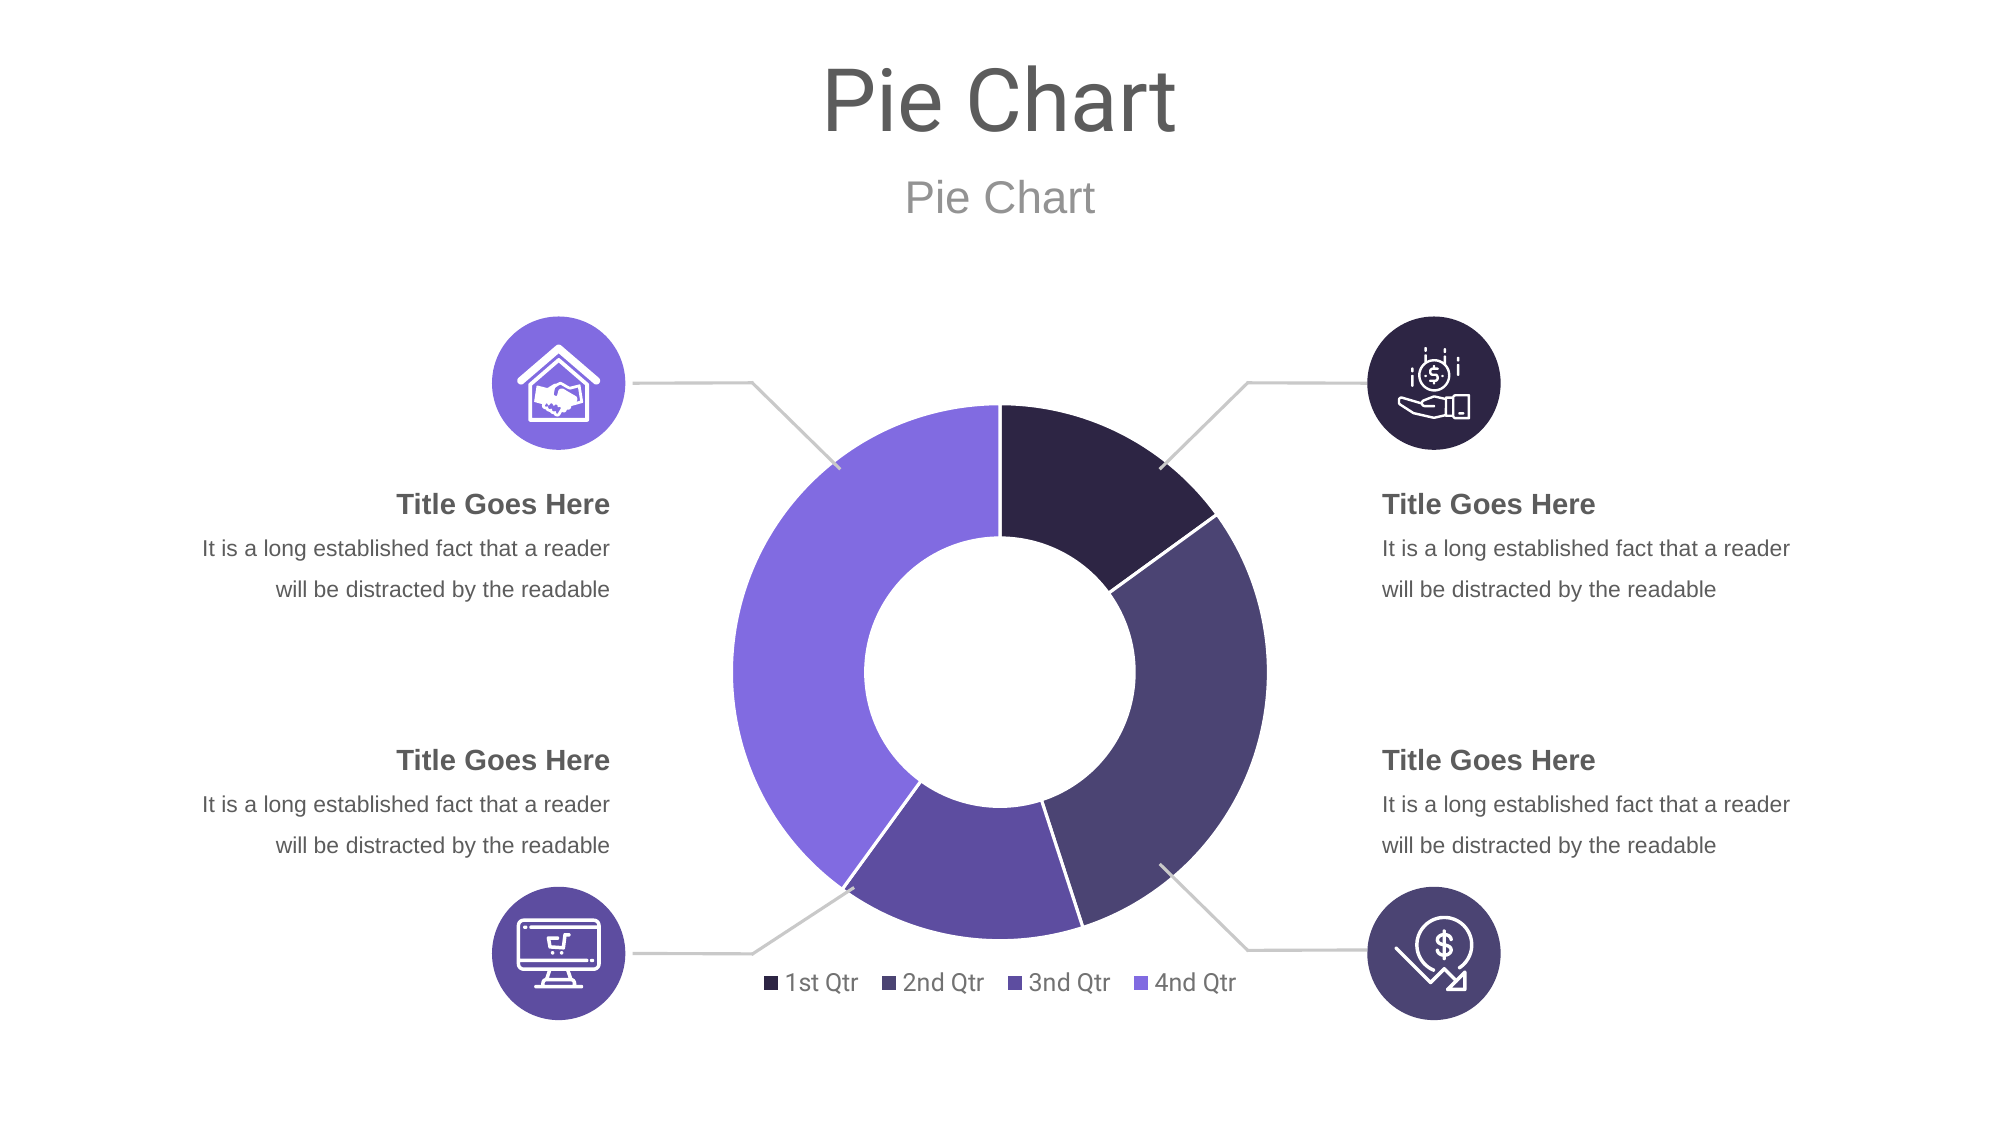

# Pie Chart
Pie Chart

### Chart

| Category | Sales |
|---|---|
| 1st Qtr | 15.0 |
| 2nd Qtr | 30.0 |
| 3nd Qtr | 15.0 |
| 4nd Qtr | 40.0 |

Title Goes Here
It is a long established fact that a reader will be distracted by the readable
Title Goes Here
It is a long established fact that a reader will be distracted by the readable
Title Goes Here
It is a long established fact that a reader will be distracted by the readable
Title Goes Here
It is a long established fact that a reader will be distracted by the readable